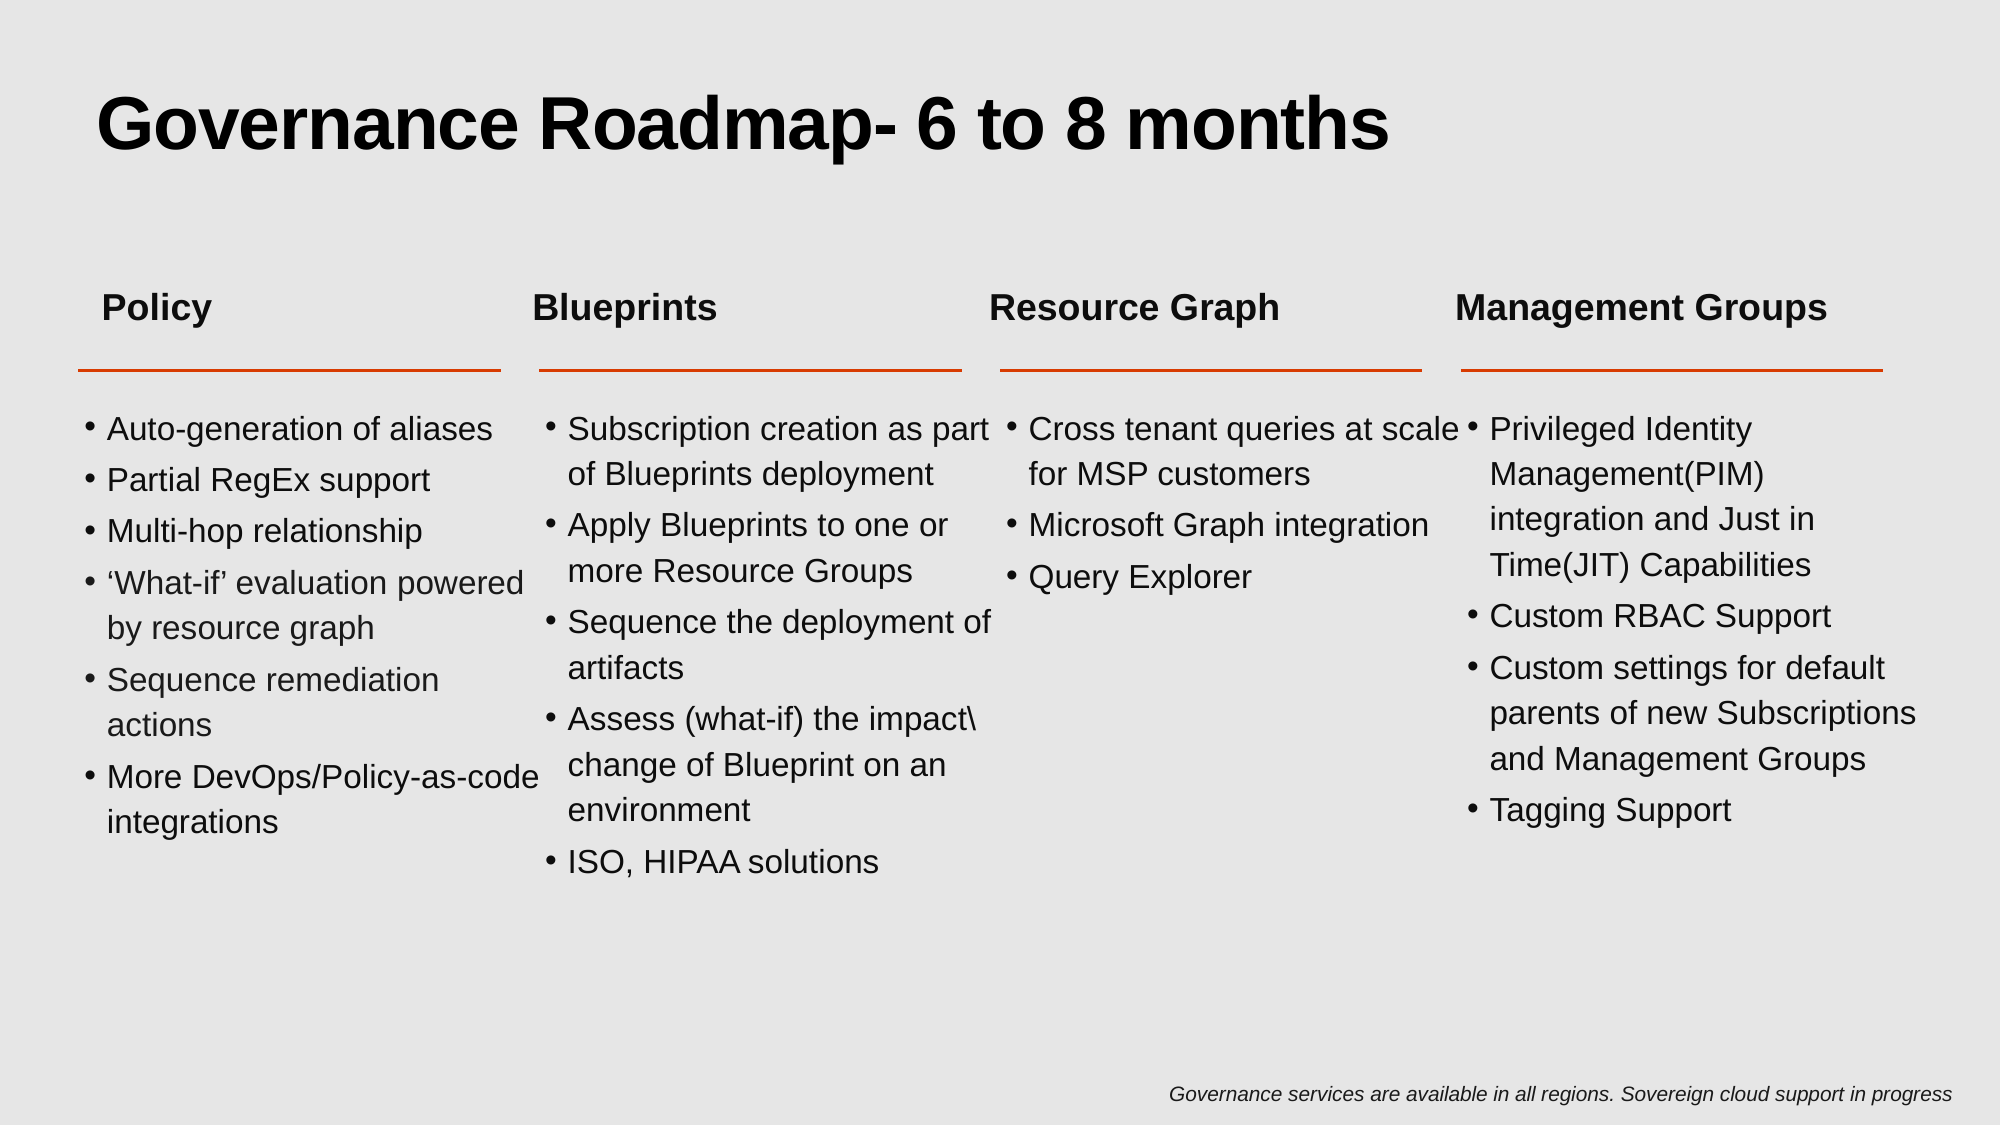

# Governance Roadmap- 6 to 8 months
Policy
Auto-generation of aliases​
Partial RegEx support​
Multi-hop relationship​
‘What-if’ evaluation​ powered by resource graph
Sequence remediation actions
More DevOps/Policy-as-code integrations
Blueprints
Subscription creation as part of Blueprints deployment
Apply Blueprints to one or more Resource Groups
Sequence the deployment of artifacts
Assess (what-if) the impact\change of Blueprint on an environment
ISO, HIPAA solutions
Resource Graph
Cross tenant queries at scale for MSP customers​
Microsoft Graph integration​
Query Explorer
Management Groups
Privileged Identity Management(PIM) integration and Just in Time(JIT) Capabilities
Custom RBAC Support
Custom settings for default parents of new Subscriptions and Management Groups
Tagging Support
Governance services are available in all regions. Sovereign cloud support in progress